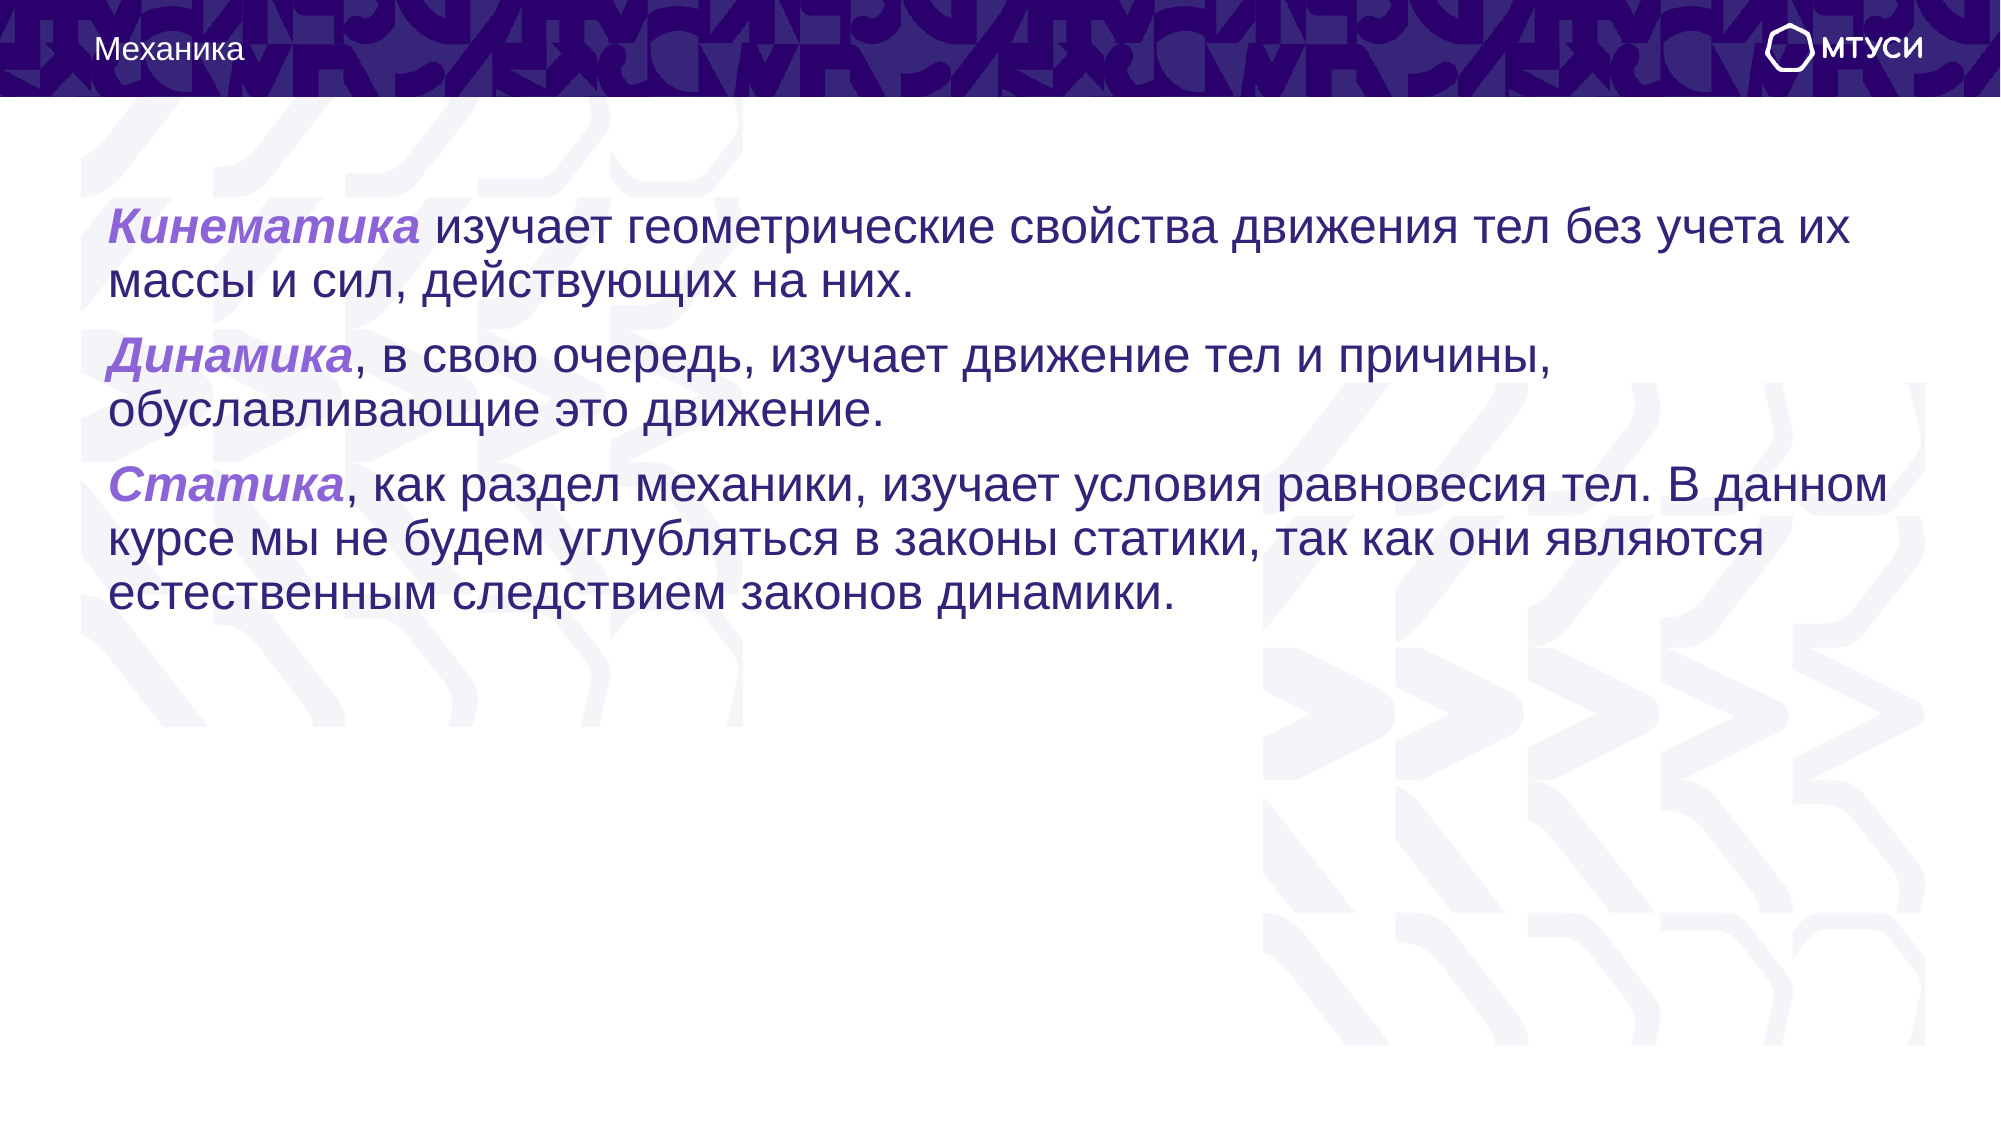

Механика
Кинематика изучает геометрические свойства движения тел без учета их массы и сил, действующих на них.
Динамика, в свою очередь, изучает движение тел и причины, обуславливающие это движение.
Статика, как раздел механики, изучает условия равновесия тел. В данном курсе мы не будем углубляться в законы статики, так как они являются естественным следствием законов динамики.